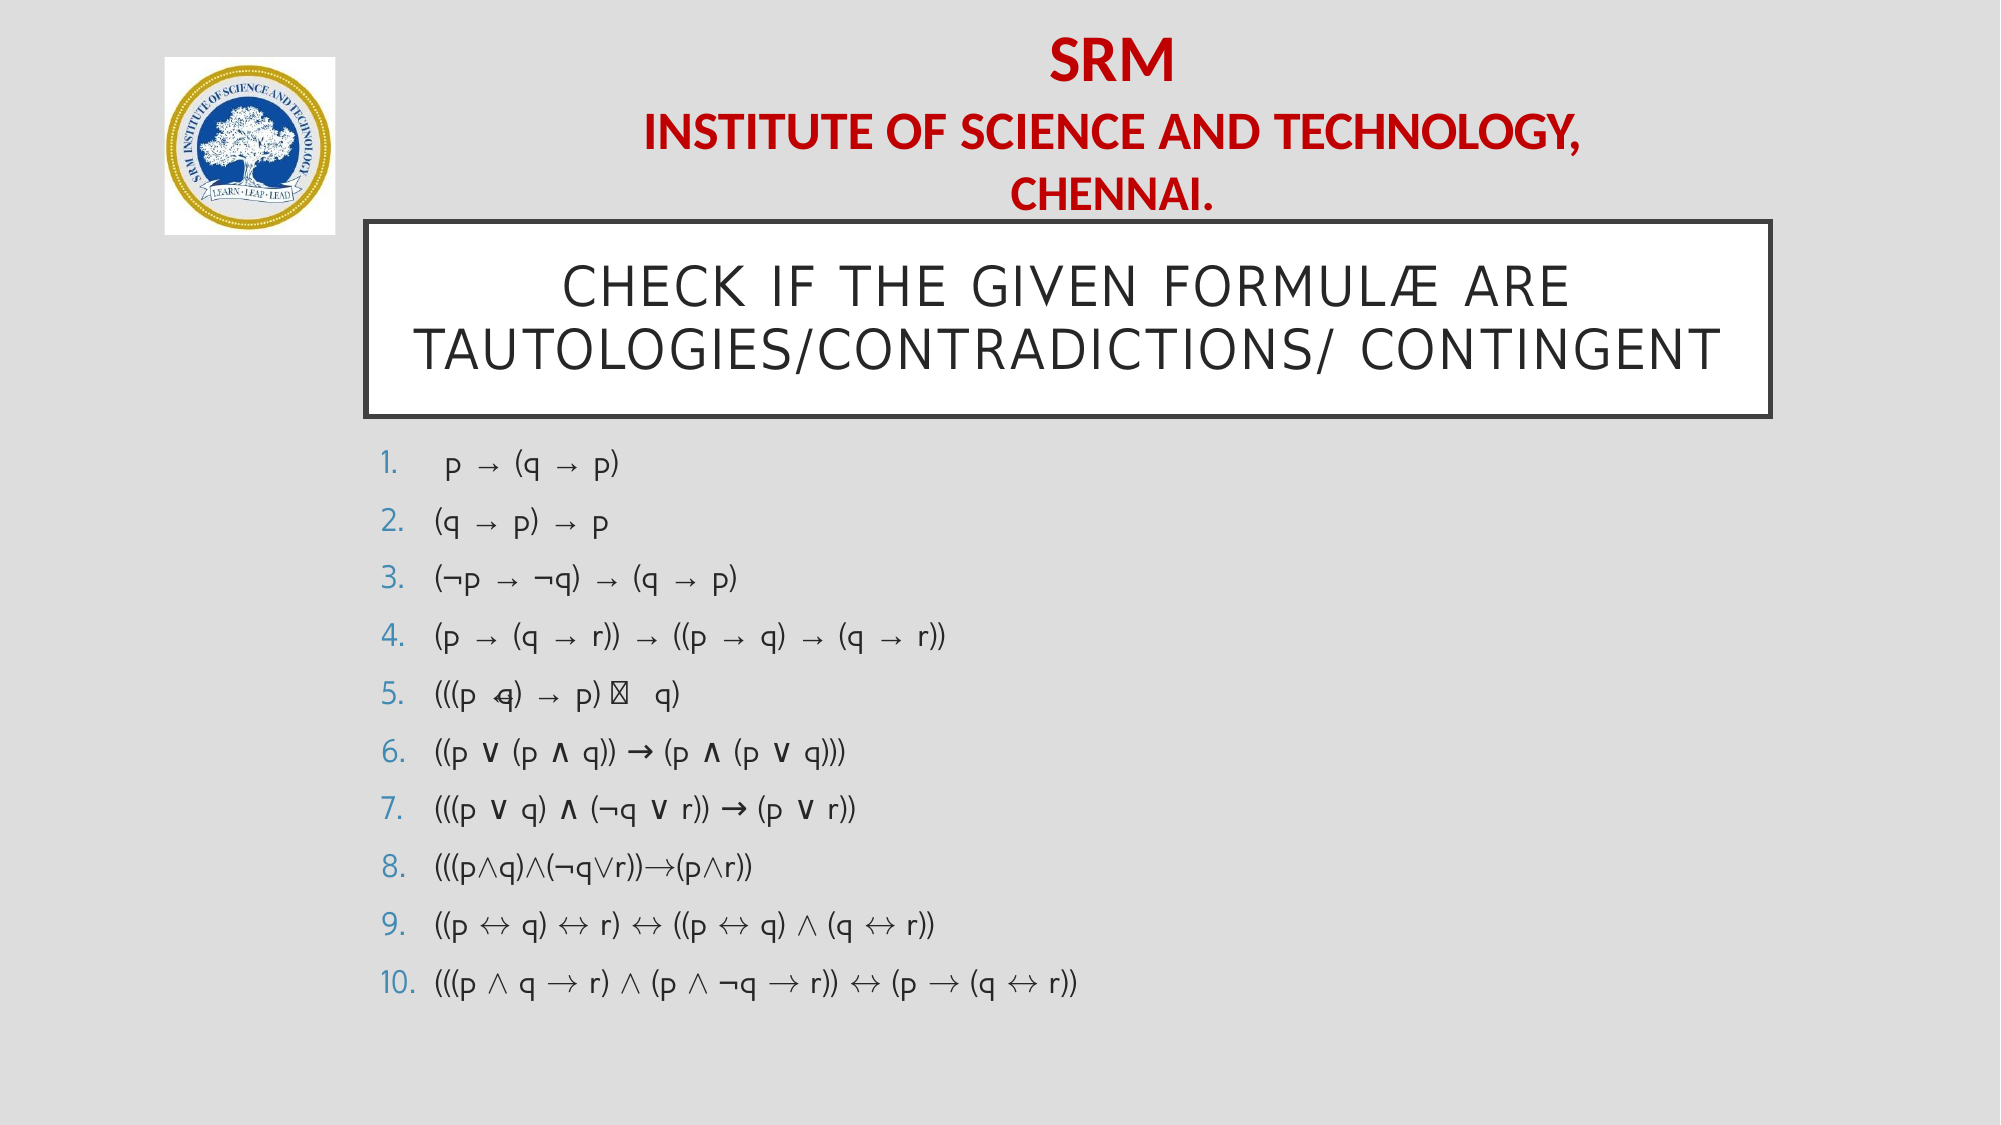

# Check if the given formulae are tautologies/contradictions/ contingent
 p → (q → p)
(q → p) → p
(¬p → ¬q) → (q → p)
(p → (q → r)) → ((p → q) → (q → r))
(((p ∧ q) ↔ p) → q)
((p ∨ (p ∧ q)) → (p ∧ (p ∨ q)))
(((p ∨ q) ∧ (¬q ∨ r)) → (p ∨ r))
(((p∧q)∧(¬q∨r))→(p∧r))
((p ↔ q) ↔ r) ↔ ((p ↔ q) ∧ (q ↔ r))
(((p ∧ q → r) ∧ (p ∧ ¬q → r)) ↔ (p → (q ↔ r))